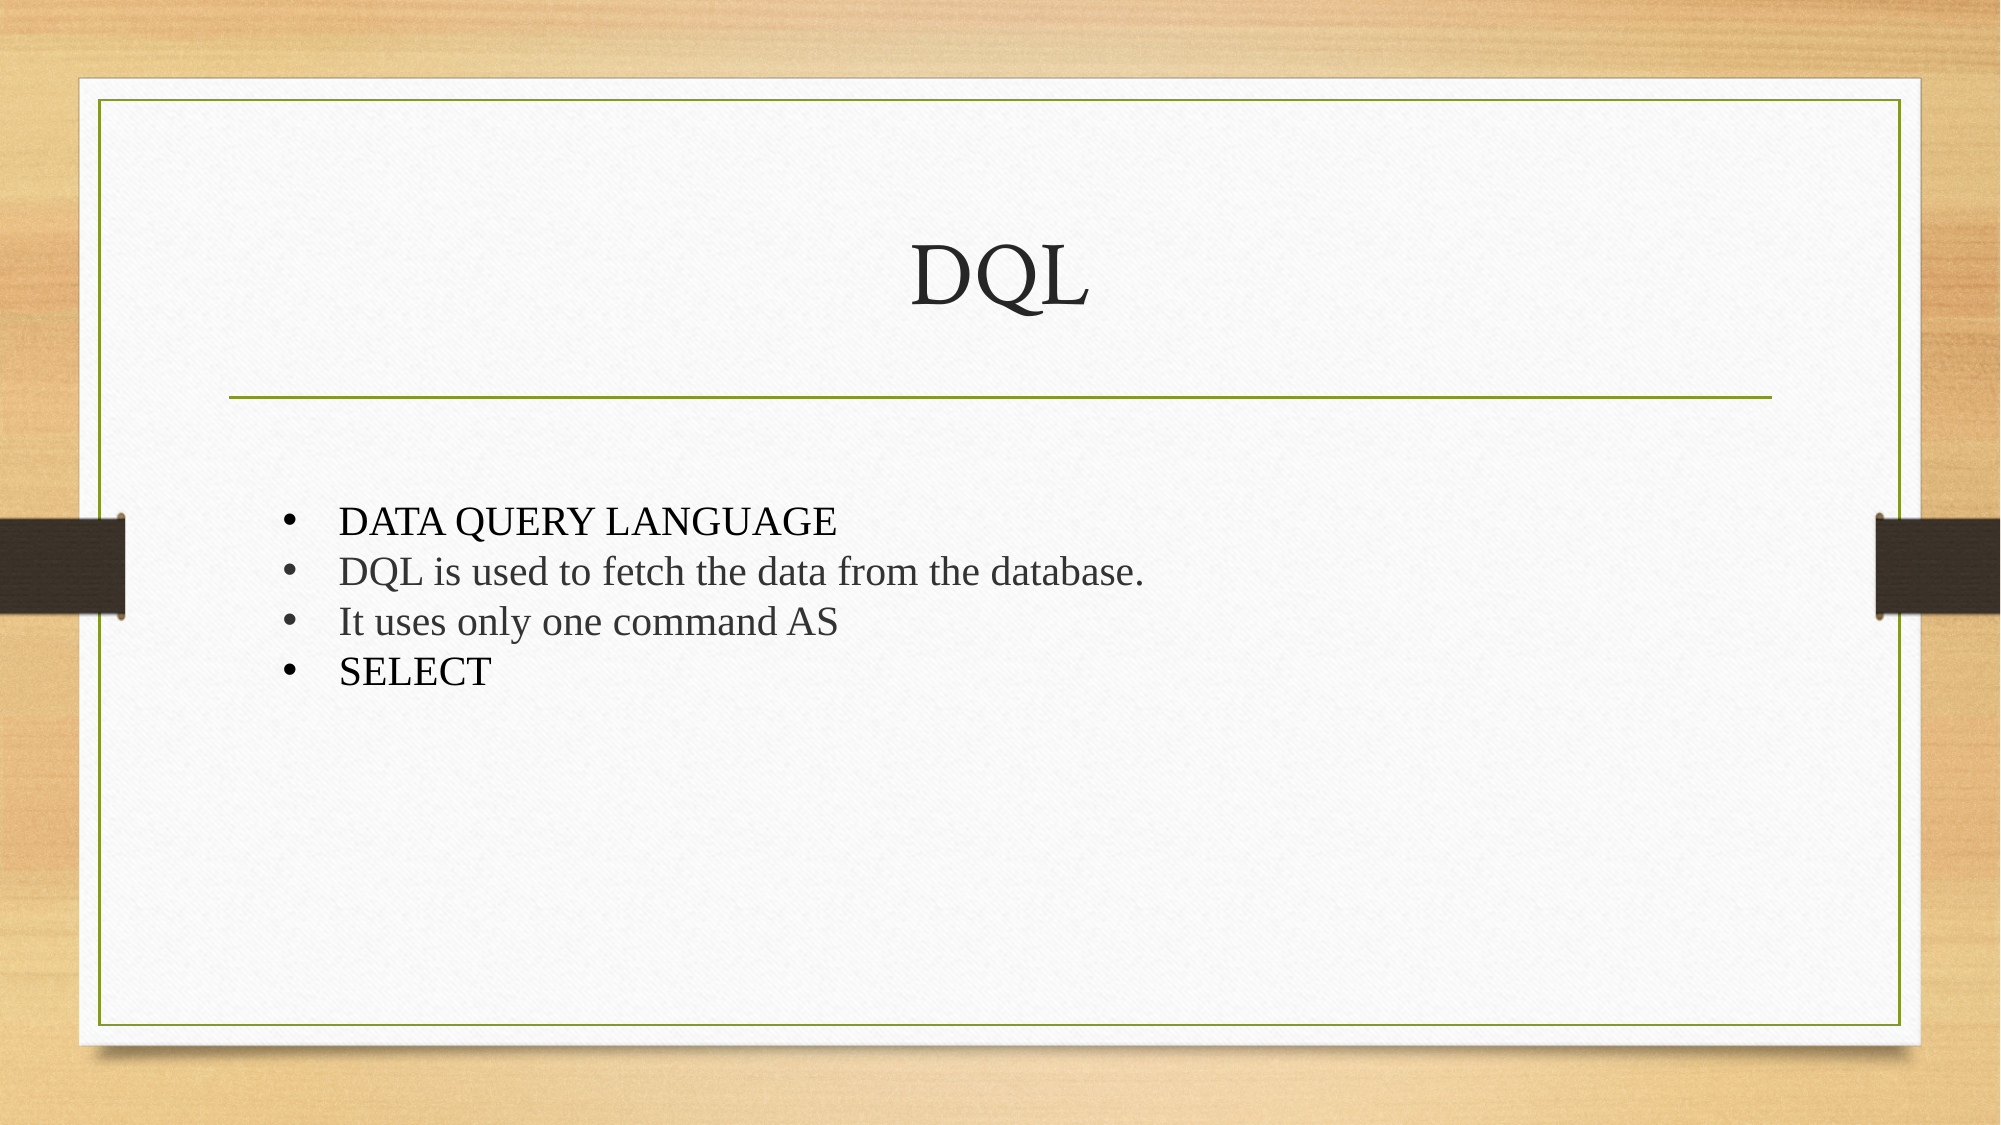

# DQL
DATA QUERY LANGUAGE
DQL is used to fetch the data from the database.
It uses only one command AS
    SELECT